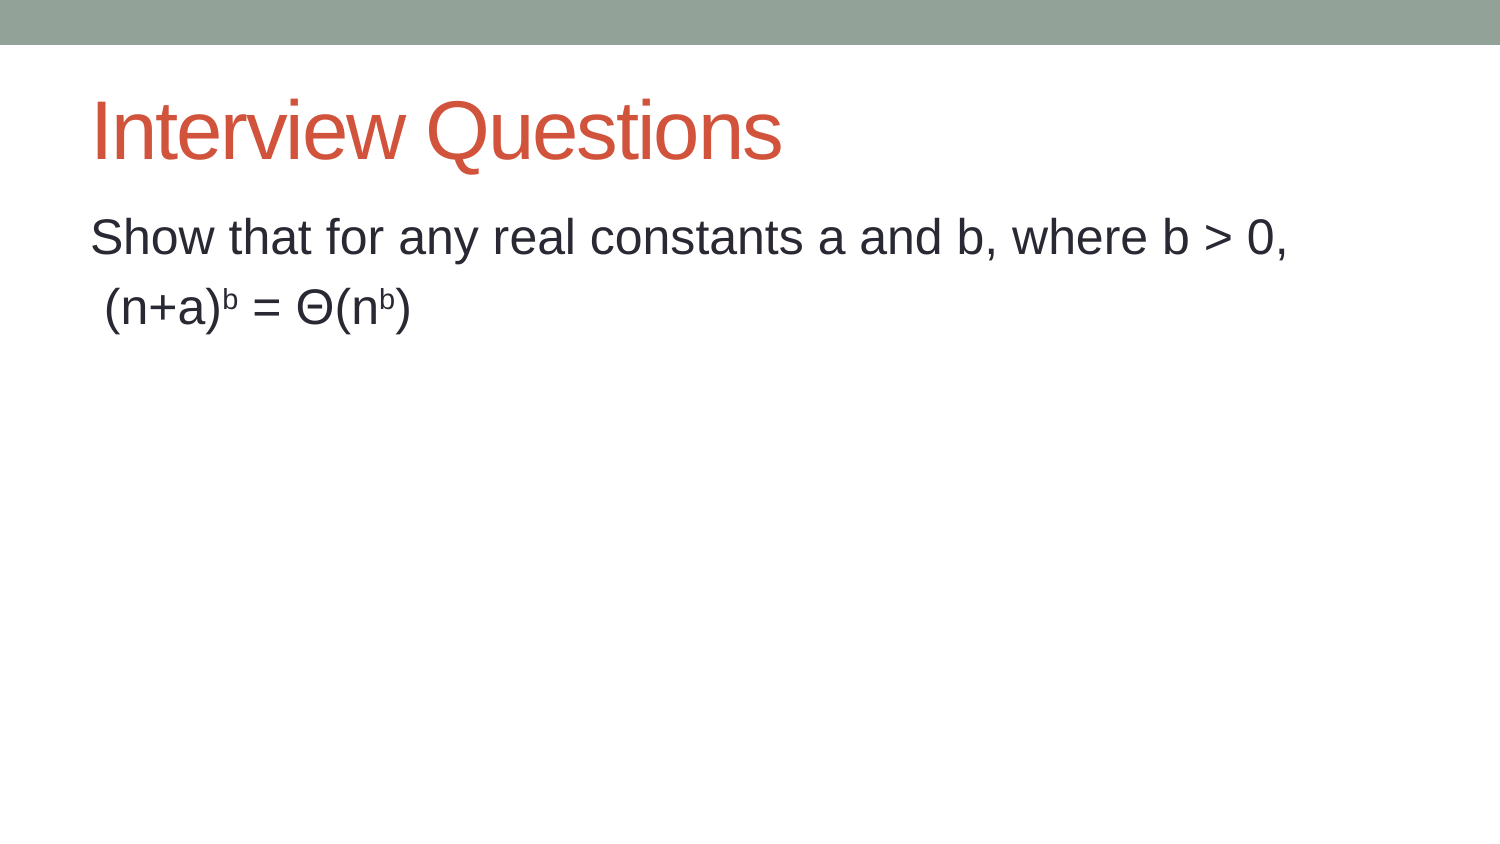

# Interview Questions
Show that for any real constants a and b, where b > 0,
 (n+a)b = Θ(nb)